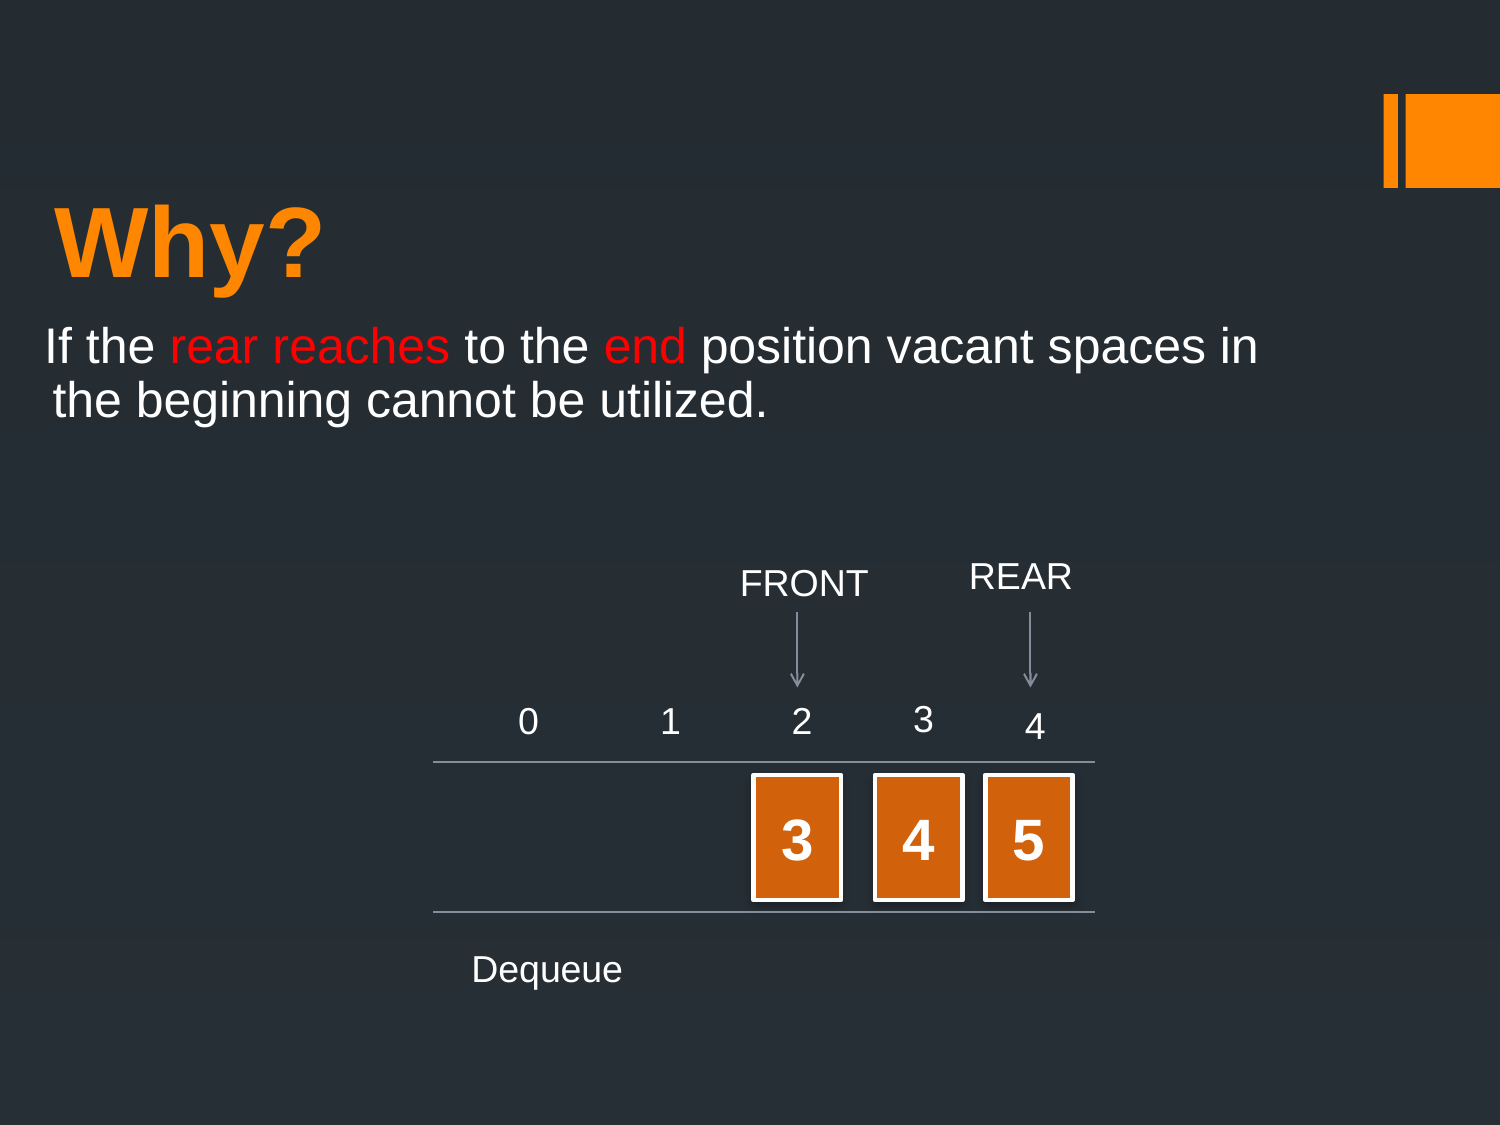

# Why?
If the rear reaches to the end position vacant spaces in the beginning cannot be utilized.

REAR
FRONT
3
0
1
2
4
3
4
5
Dequeue